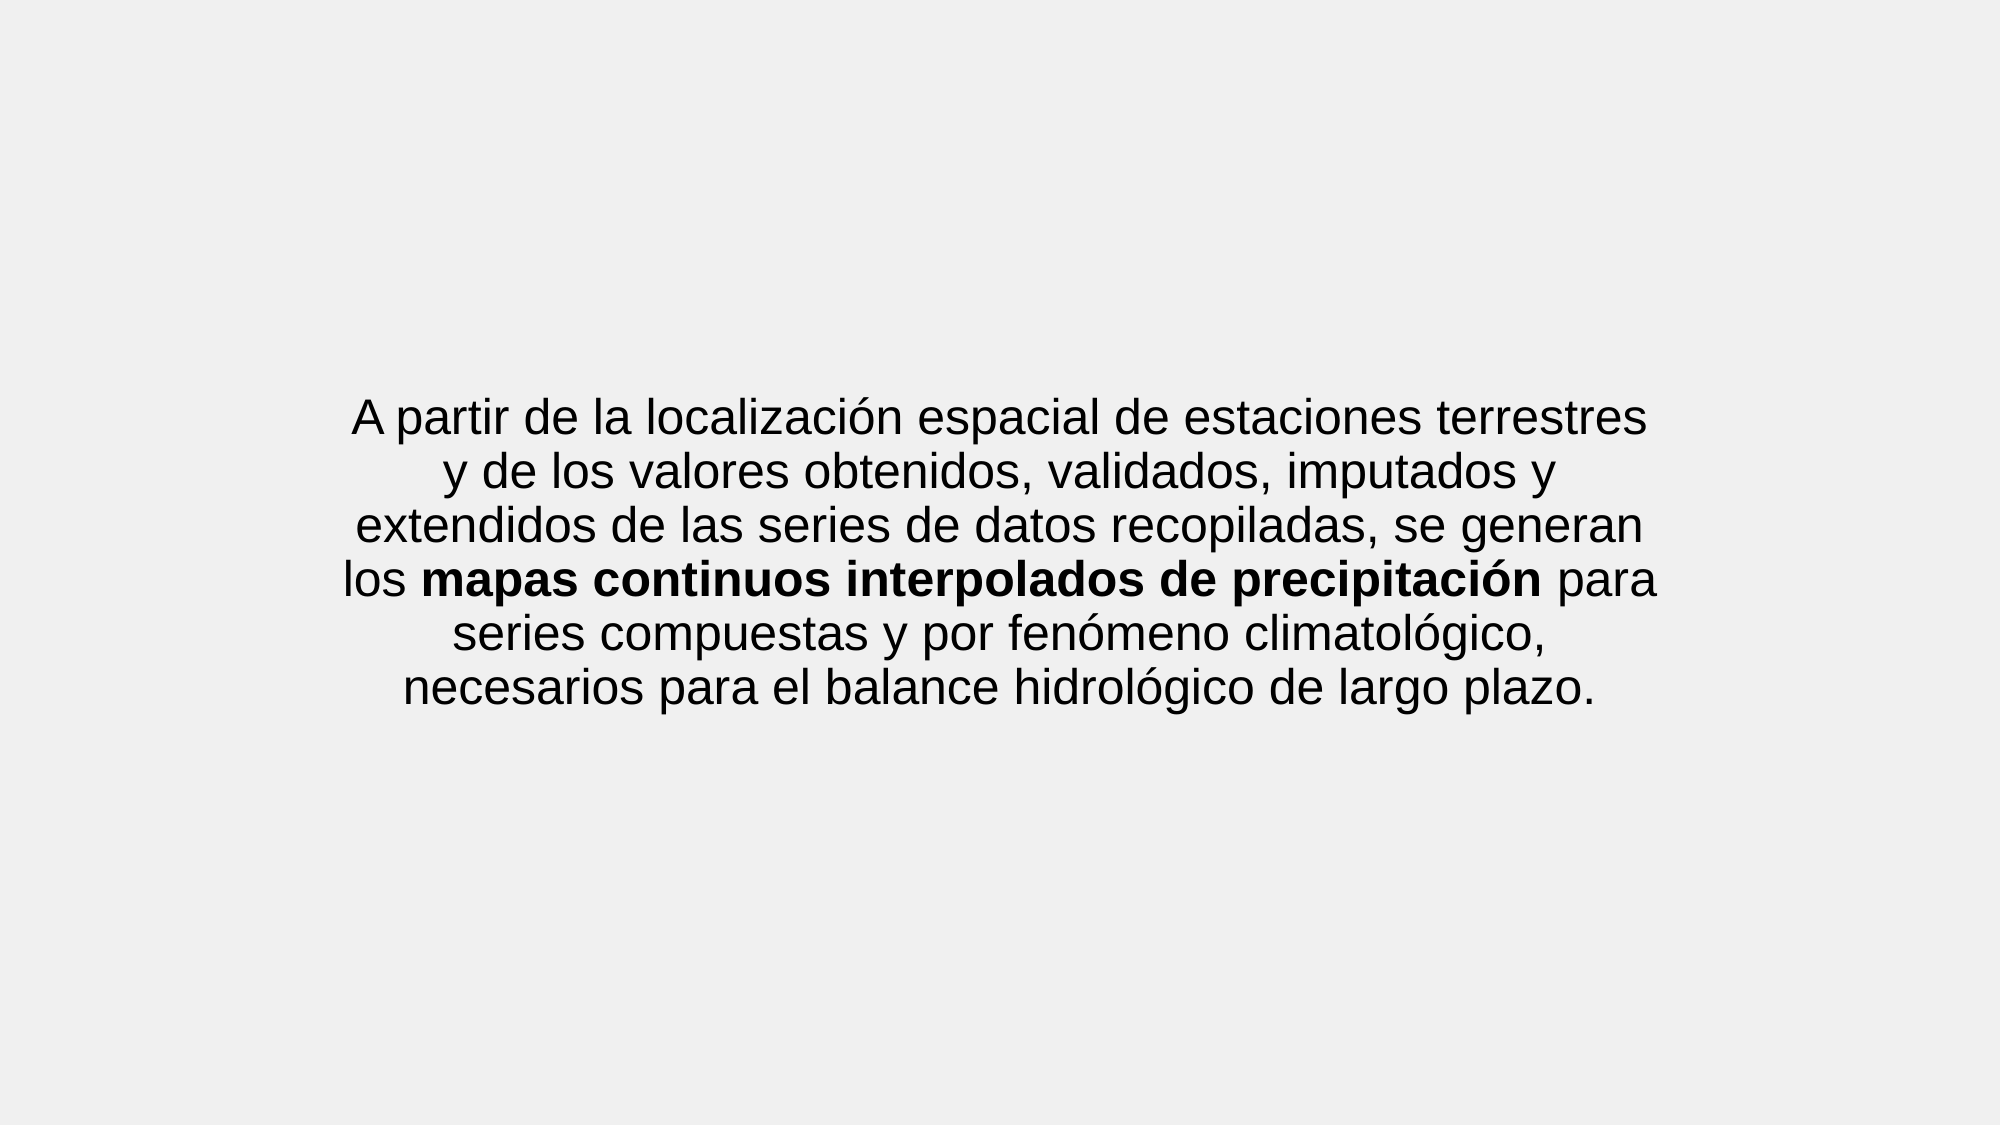

# A partir de la localización espacial de estaciones terrestres y de los valores obtenidos, validados, imputados y extendidos de las series de datos recopiladas, se generan los mapas continuos interpolados de precipitación para series compuestas y por fenómeno climatológico, necesarios para el balance hidrológico de largo plazo.